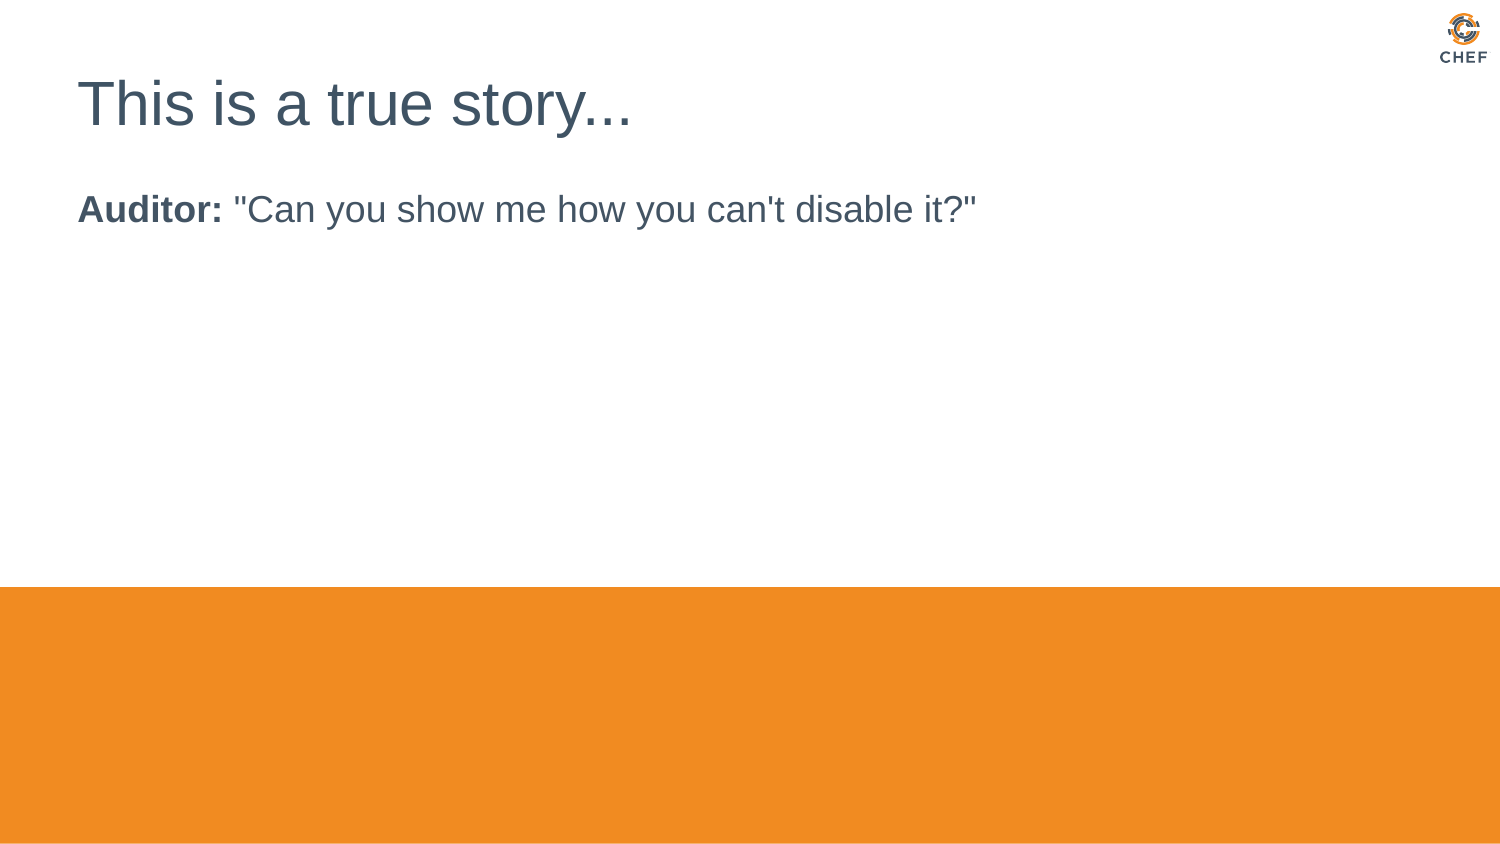

# This is a true story...
Auditor: "Can you show me how you can't disable it?"